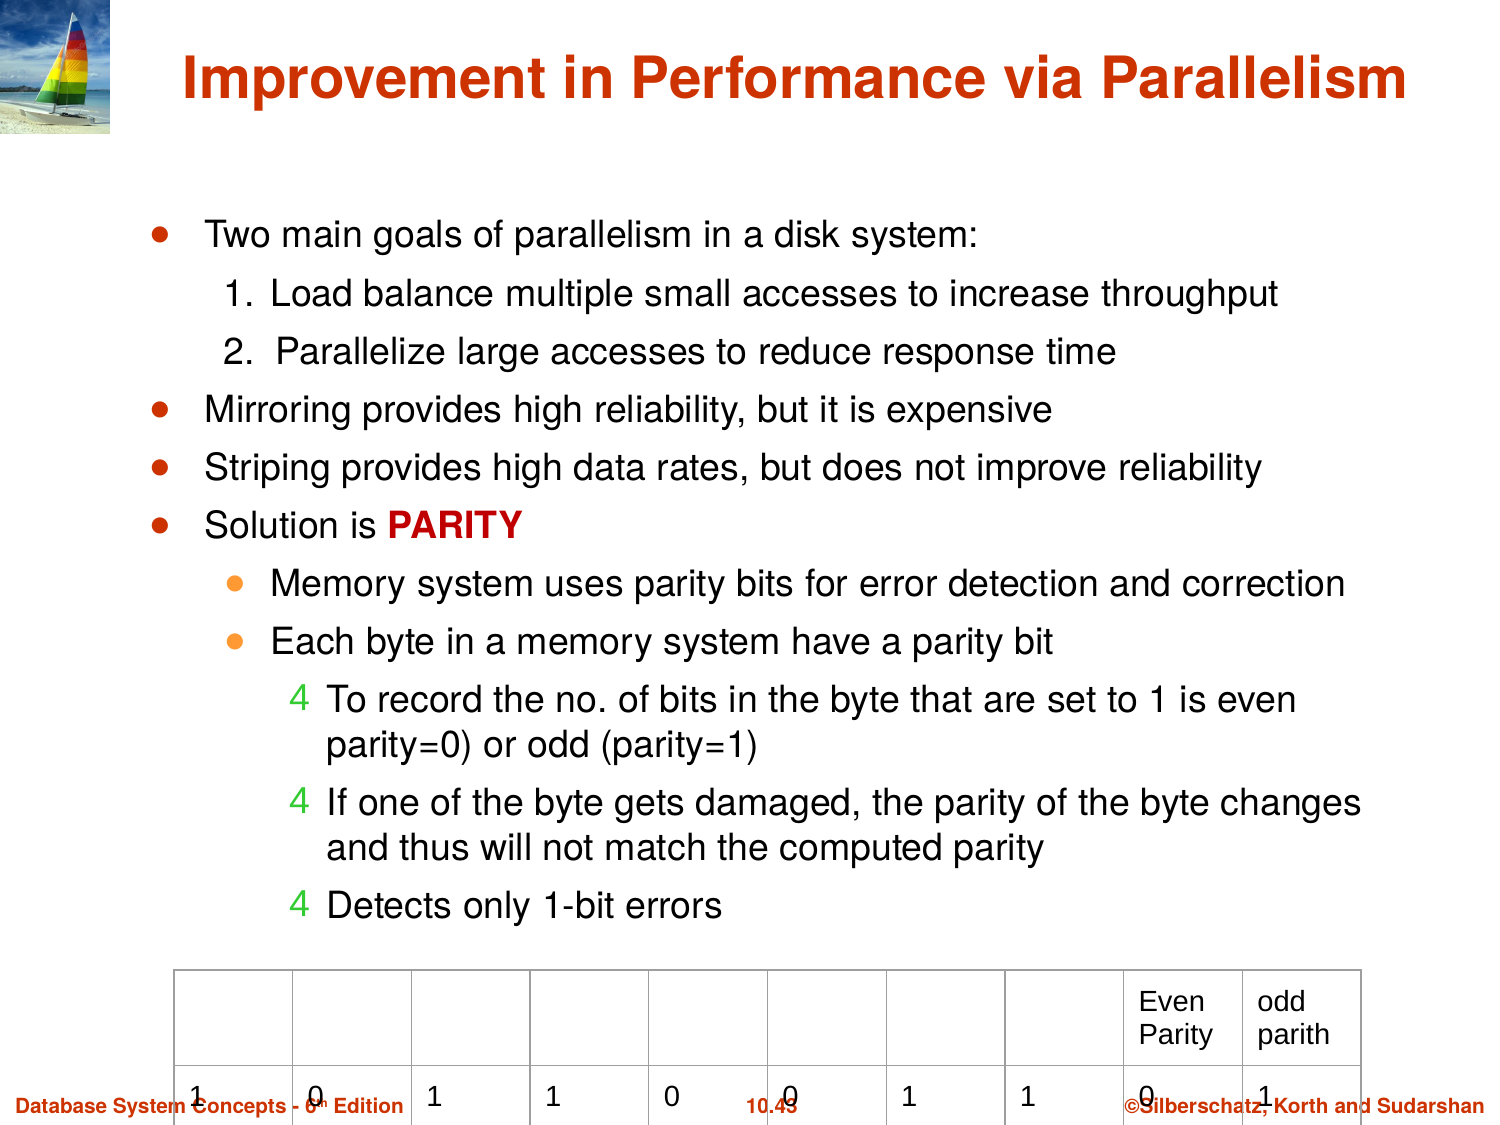

# Improvement in Performance via Parallelism
Two main goals of parallelism in a disk system:
1.	Load balance multiple small accesses to increase throughput
2.  Parallelize large accesses to reduce response time
Mirroring provides high reliability, but it is expensive
Striping provides high data rates, but does not improve reliability
Solution is PARITY
Memory system uses parity bits for error detection and correction
Each byte in a memory system have a parity bit
To record the no. of bits in the byte that are set to 1 is even parity=0) or odd (parity=1)
If one of the byte gets damaged, the parity of the byte changes and thus will not match the computed parity
Detects only 1-bit errors
|  |  |  |  |  |  |  |  | Even Parity | odd parith |
| --- | --- | --- | --- | --- | --- | --- | --- | --- | --- |
| 1 | 0 | 1 | 1 | 0 | 0 | 1 | 1 | 0 | 1 |